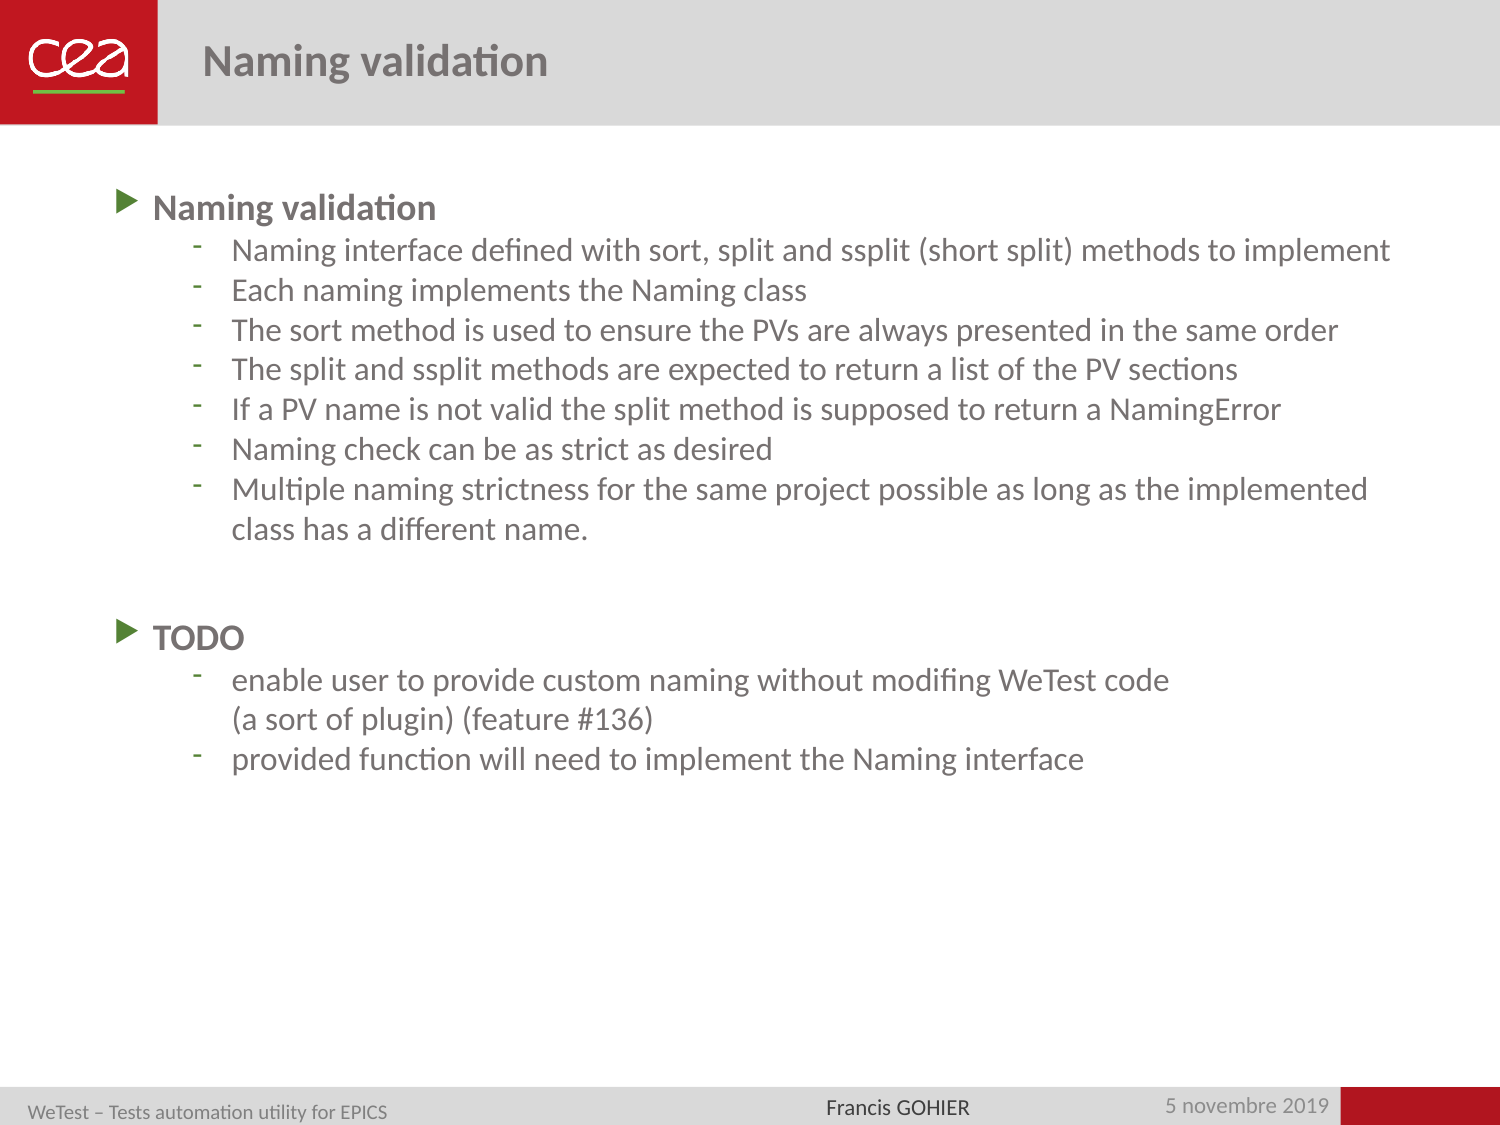

# Naming validation
Naming validation
Naming interface defined with sort, split and ssplit (short split) methods to implement
Each naming implements the Naming class
The sort method is used to ensure the PVs are always presented in the same order
The split and ssplit methods are expected to return a list of the PV sections
If a PV name is not valid the split method is supposed to return a NamingError
Naming check can be as strict as desired
Multiple naming strictness for the same project possible as long as the implemented class has a different name.

TODO
enable user to provide custom naming without modifing WeTest code
(a sort of plugin) (feature #136)
provided function will need to implement the Naming interface